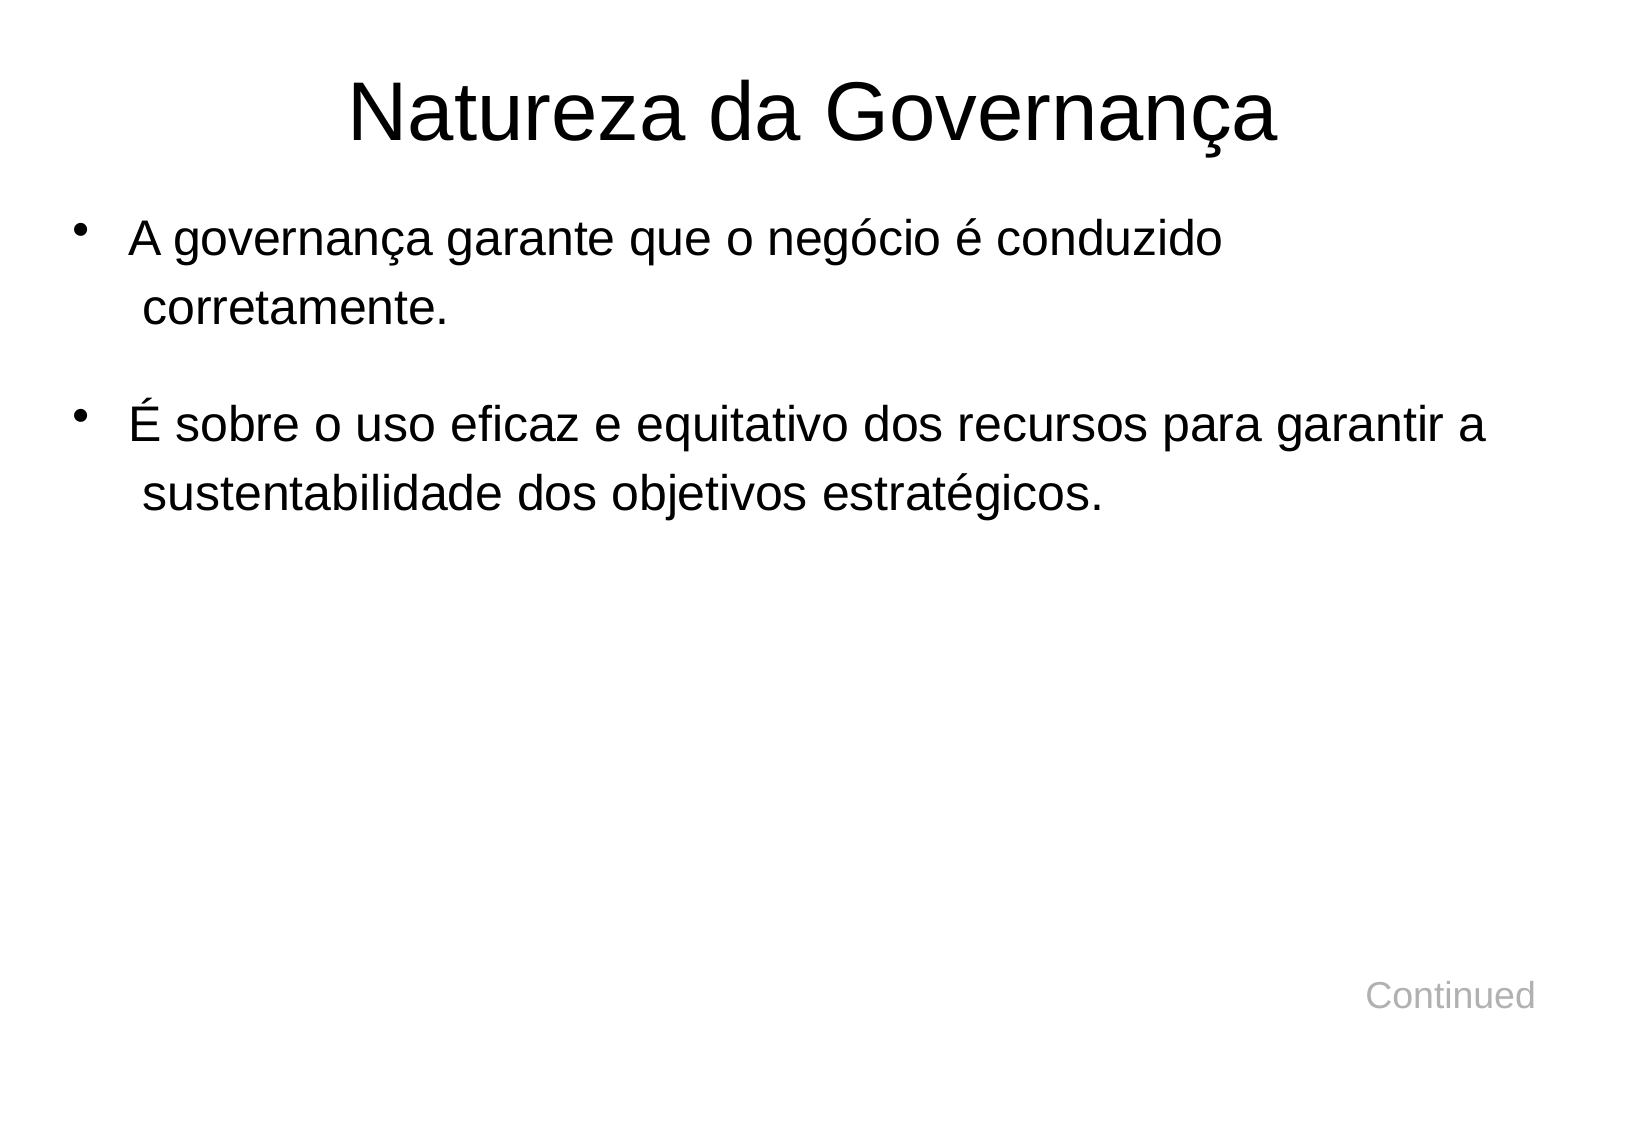

# Natureza da Governança
A governança garante que o negócio é conduzido  corretamente.
É sobre o uso eficaz e equitativo dos recursos para garantir a  sustentabilidade dos objetivos estratégicos.
Continued